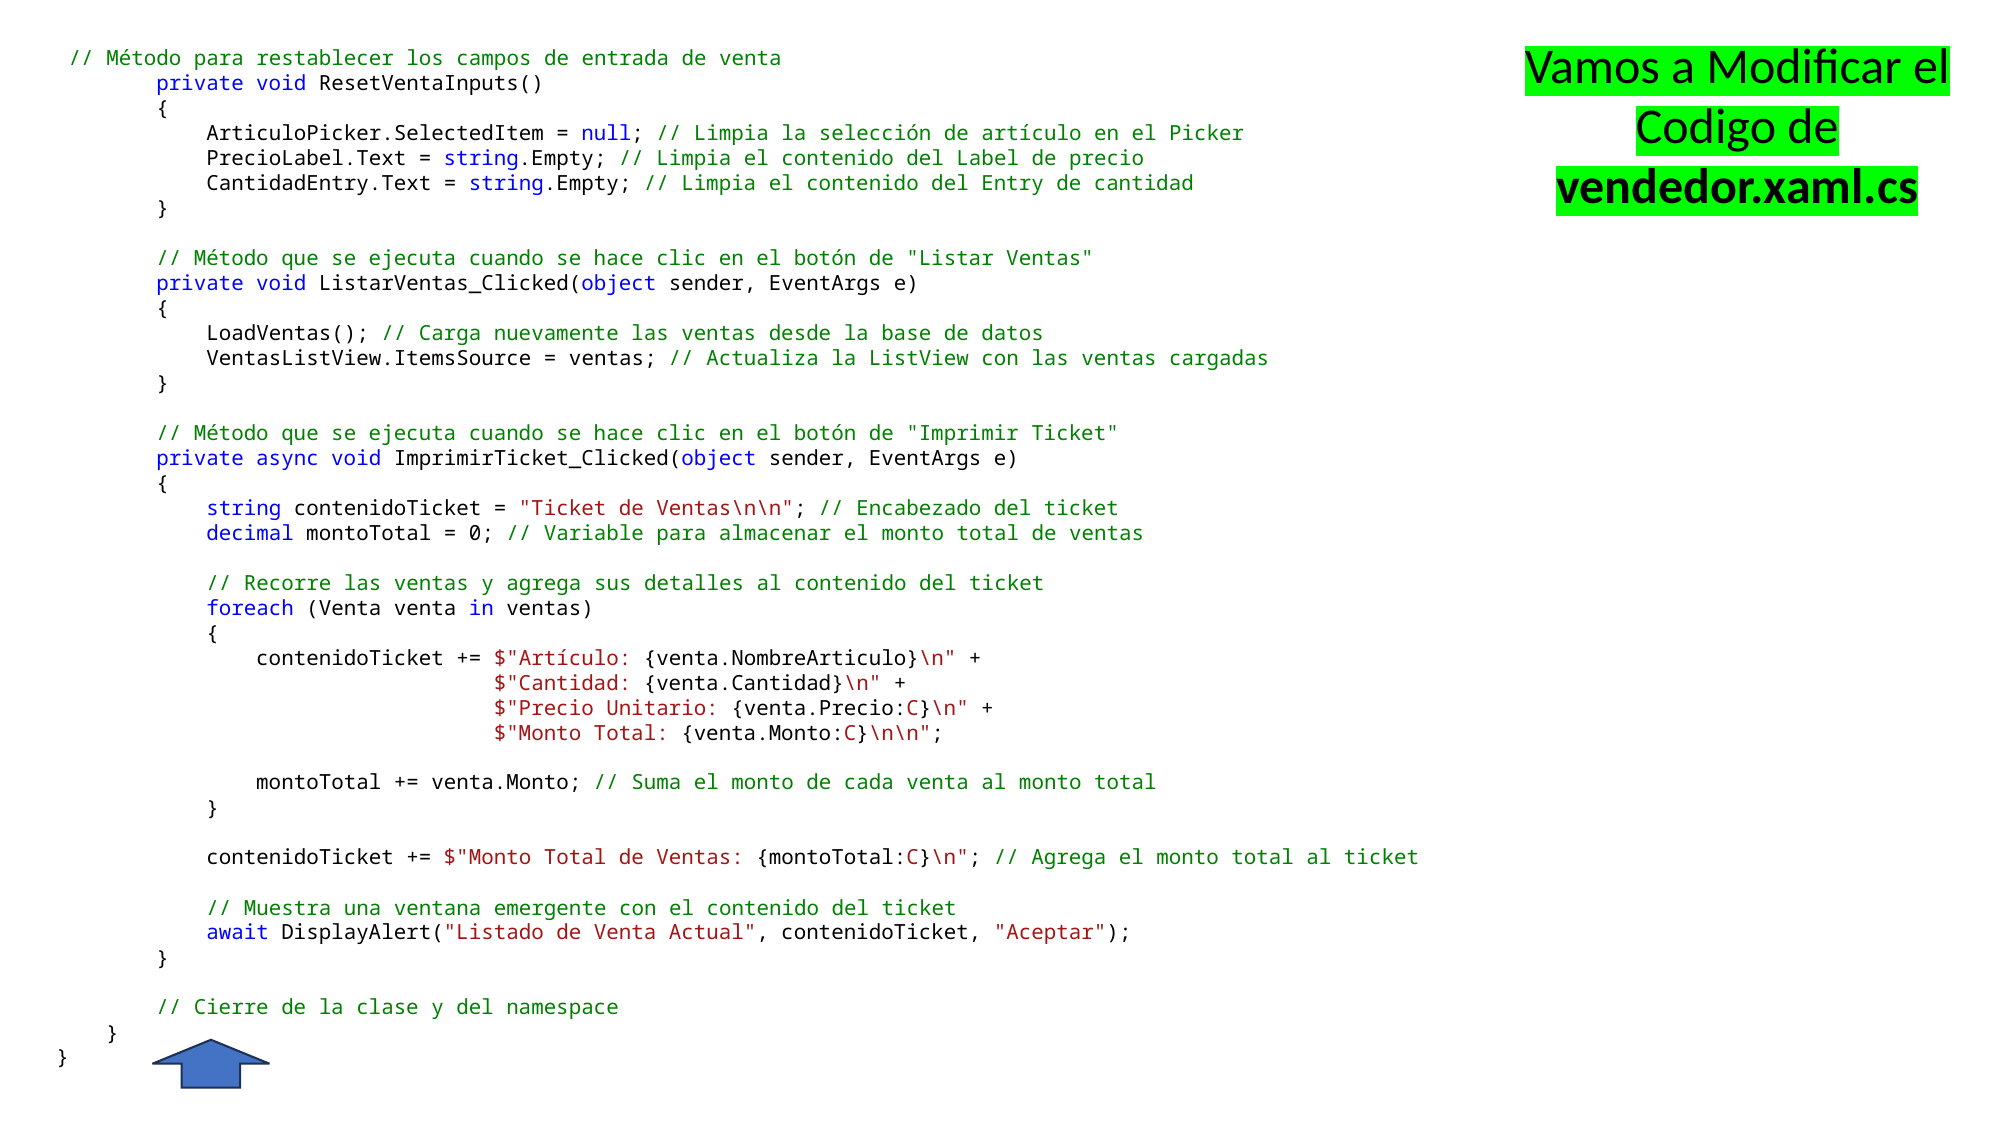

Vamos a Modificar el Codigo de vendedor.xaml.cs
 // Método para restablecer los campos de entrada de venta
        private void ResetVentaInputs()
        {
            ArticuloPicker.SelectedItem = null; // Limpia la selección de artículo en el Picker
            PrecioLabel.Text = string.Empty; // Limpia el contenido del Label de precio
            CantidadEntry.Text = string.Empty; // Limpia el contenido del Entry de cantidad
        }

        // Método que se ejecuta cuando se hace clic en el botón de "Listar Ventas"
        private void ListarVentas_Clicked(object sender, EventArgs e)
        {
            LoadVentas(); // Carga nuevamente las ventas desde la base de datos
            VentasListView.ItemsSource = ventas; // Actualiza la ListView con las ventas cargadas
        }

        // Método que se ejecuta cuando se hace clic en el botón de "Imprimir Ticket"
        private async void ImprimirTicket_Clicked(object sender, EventArgs e)
        {
            string contenidoTicket = "Ticket de Ventas\n\n"; // Encabezado del ticket
            decimal montoTotal = 0; // Variable para almacenar el monto total de ventas

            // Recorre las ventas y agrega sus detalles al contenido del ticket
            foreach (Venta venta in ventas)
            {
                contenidoTicket += $"Artículo: {venta.NombreArticulo}\n" +
                                   $"Cantidad: {venta.Cantidad}\n" +
                                   $"Precio Unitario: {venta.Precio:C}\n" +
                                   $"Monto Total: {venta.Monto:C}\n\n";

                montoTotal += venta.Monto; // Suma el monto de cada venta al monto total
            }

            contenidoTicket += $"Monto Total de Ventas: {montoTotal:C}\n"; // Agrega el monto total al ticket

            // Muestra una ventana emergente con el contenido del ticket
            await DisplayAlert("Listado de Venta Actual", contenidoTicket, "Aceptar");
        }

        // Cierre de la clase y del namespace
    }
}